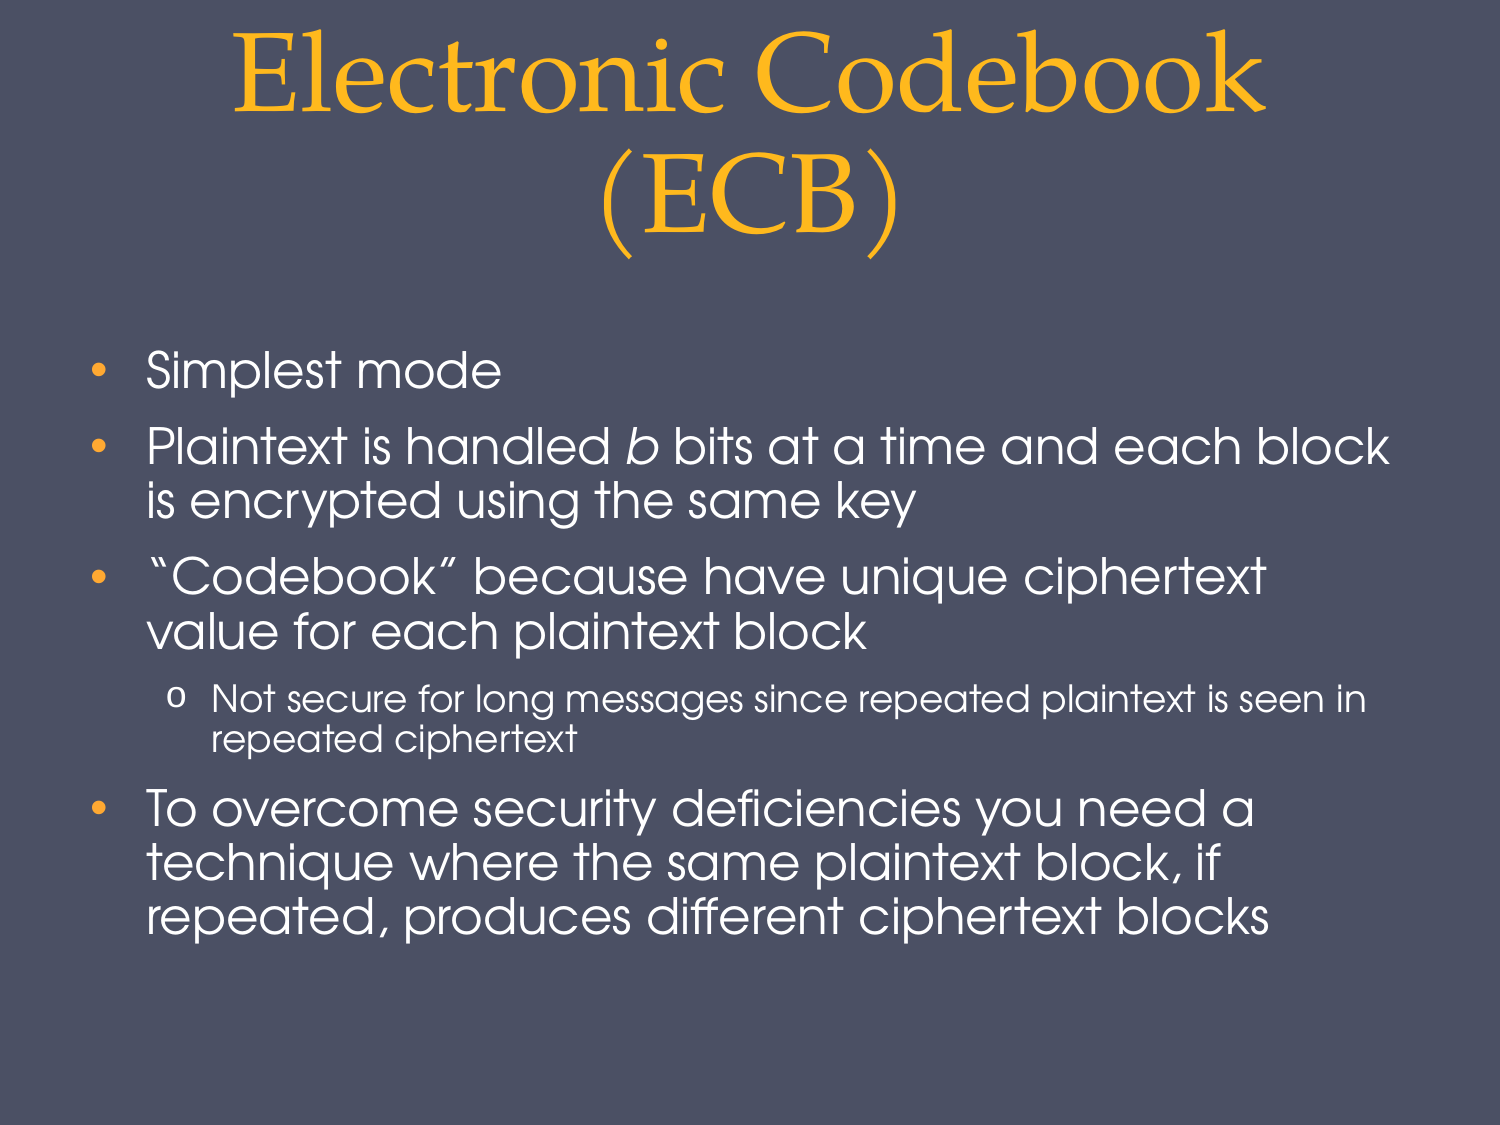

# Electronic Codebook (ECB)
Simplest mode
Plaintext is handled b bits at a time and each block is encrypted using the same key
“Codebook” because have unique ciphertext value for each plaintext block
Not secure for long messages since repeated plaintext is seen in repeated ciphertext
To overcome security deficiencies you need a technique where the same plaintext block, if repeated, produces different ciphertext blocks